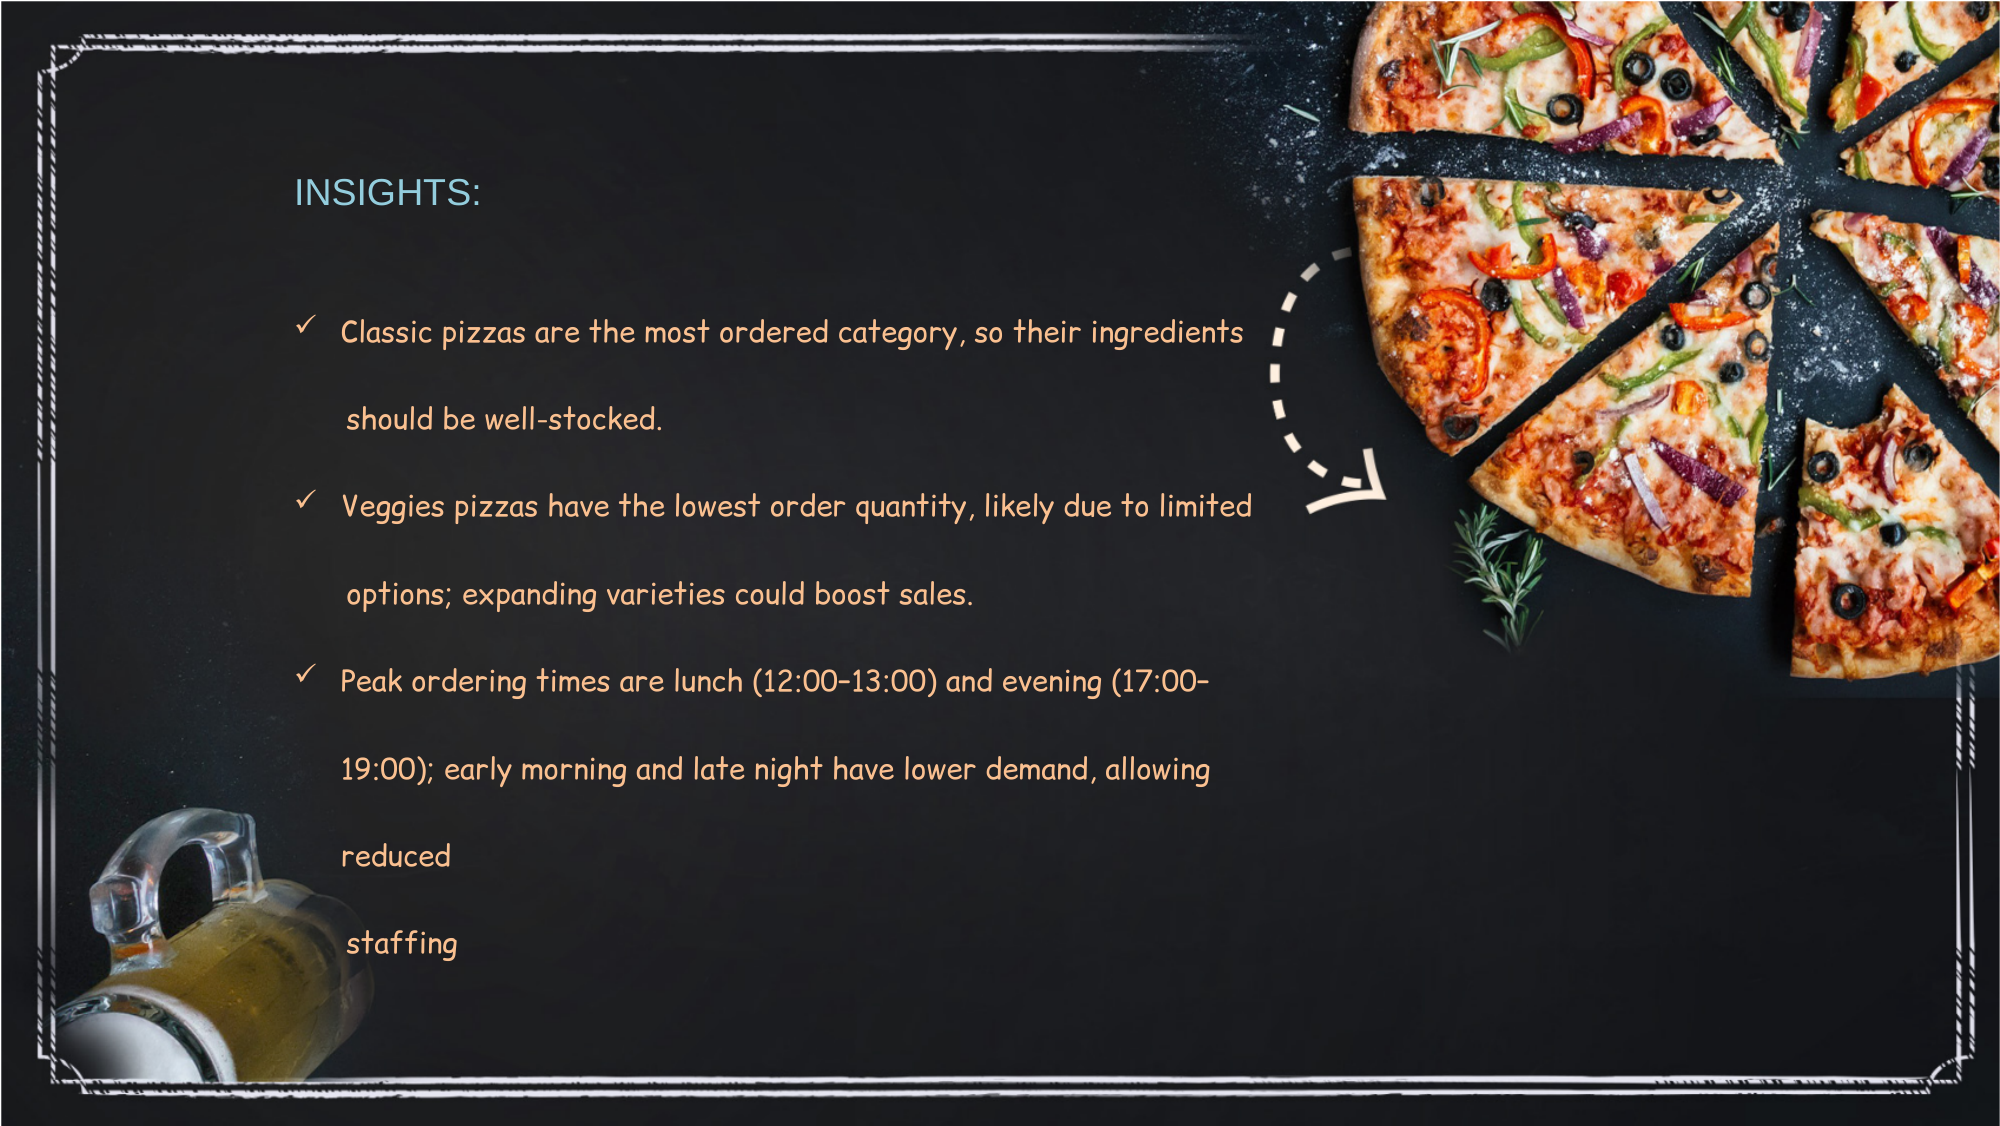

INSIGHTS:
Classic pizzas are the most ordered category, so their ingredients
      should be well-stocked.
Veggies pizzas have the lowest order quantity, likely due to limited
      options; expanding varieties could boost sales.
Peak ordering times are lunch (12:00–13:00) and evening (17:00–19:00); early morning and late night have lower demand, allowing reduced
      staffing